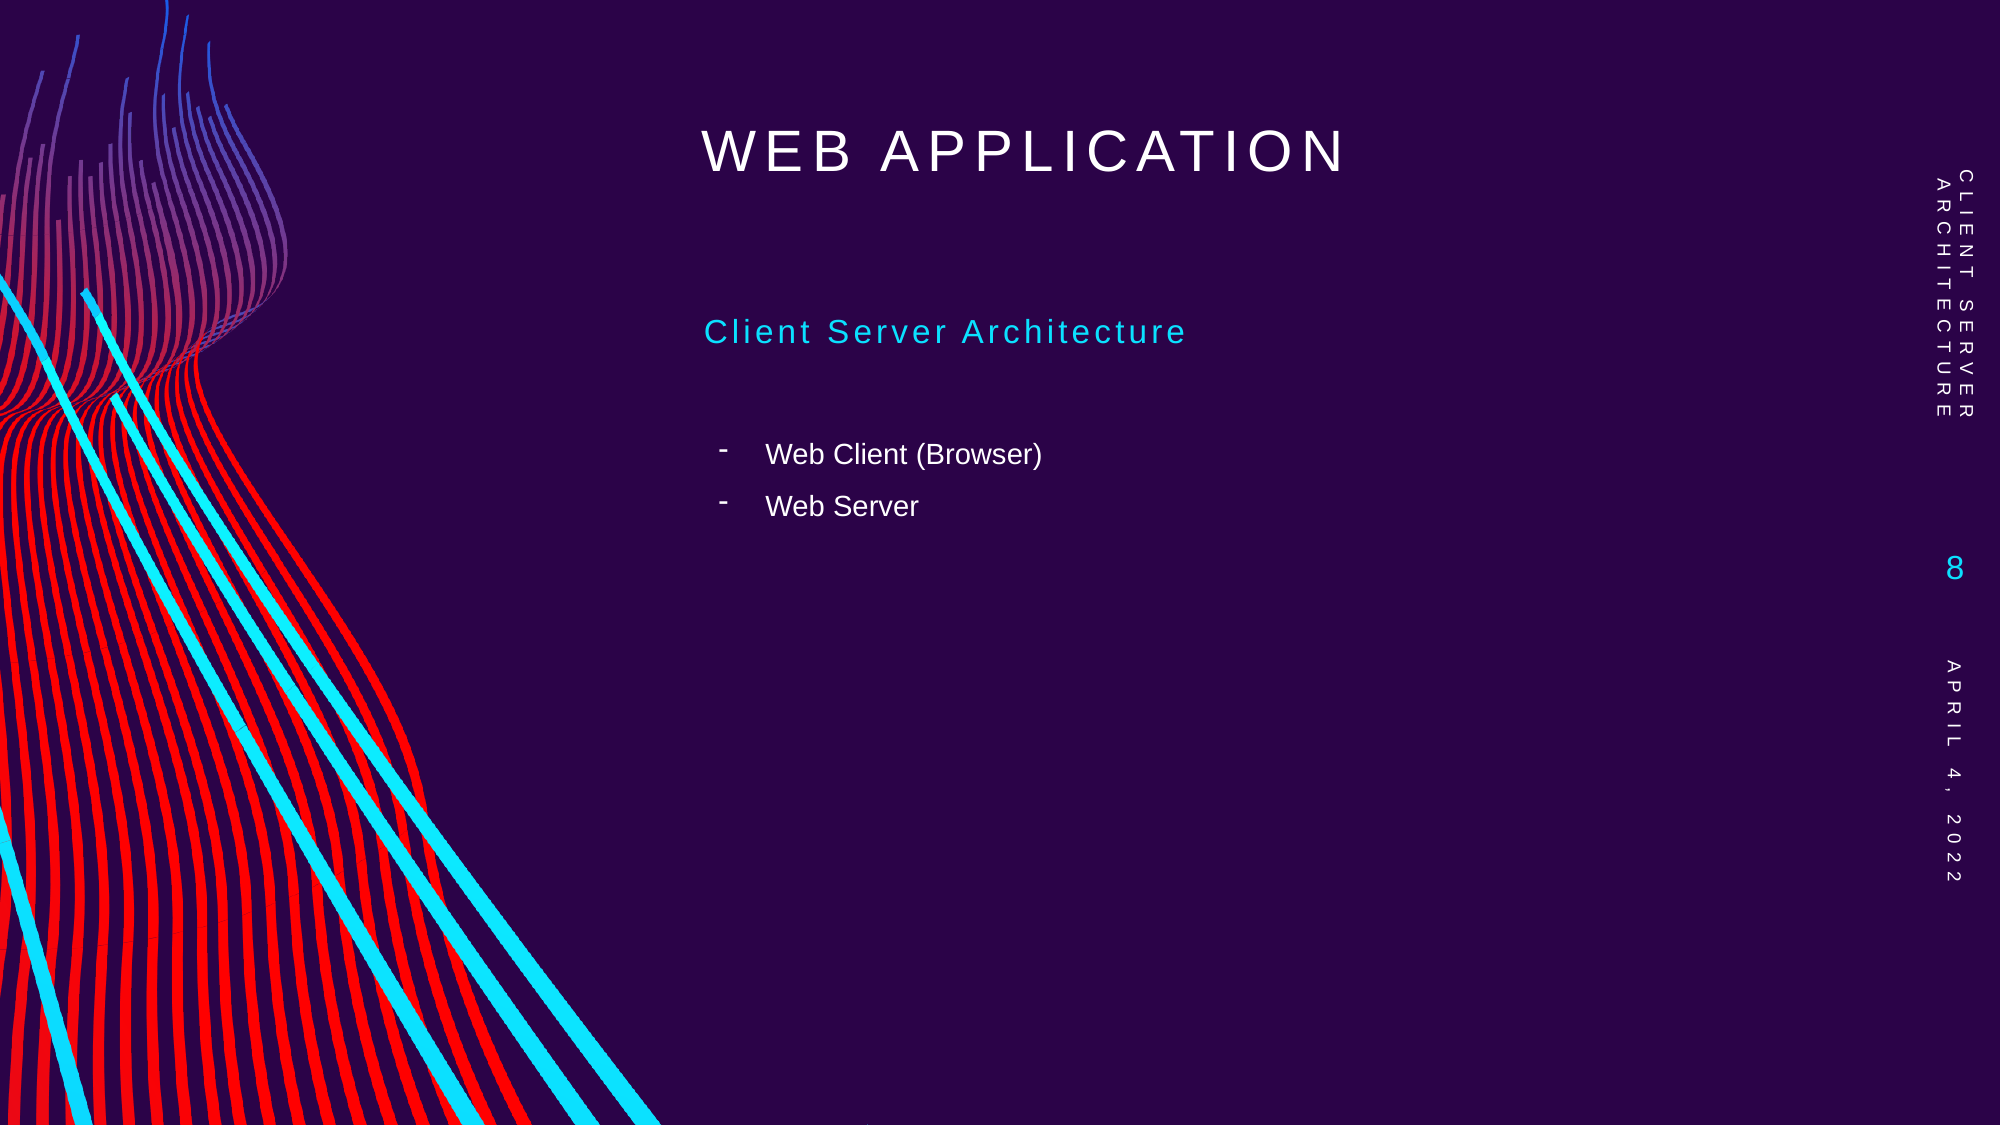

# Web Application
Client Server Architecture
Client Server Architecture
Web Client (Browser)
Web Server
8
April 4, 2022